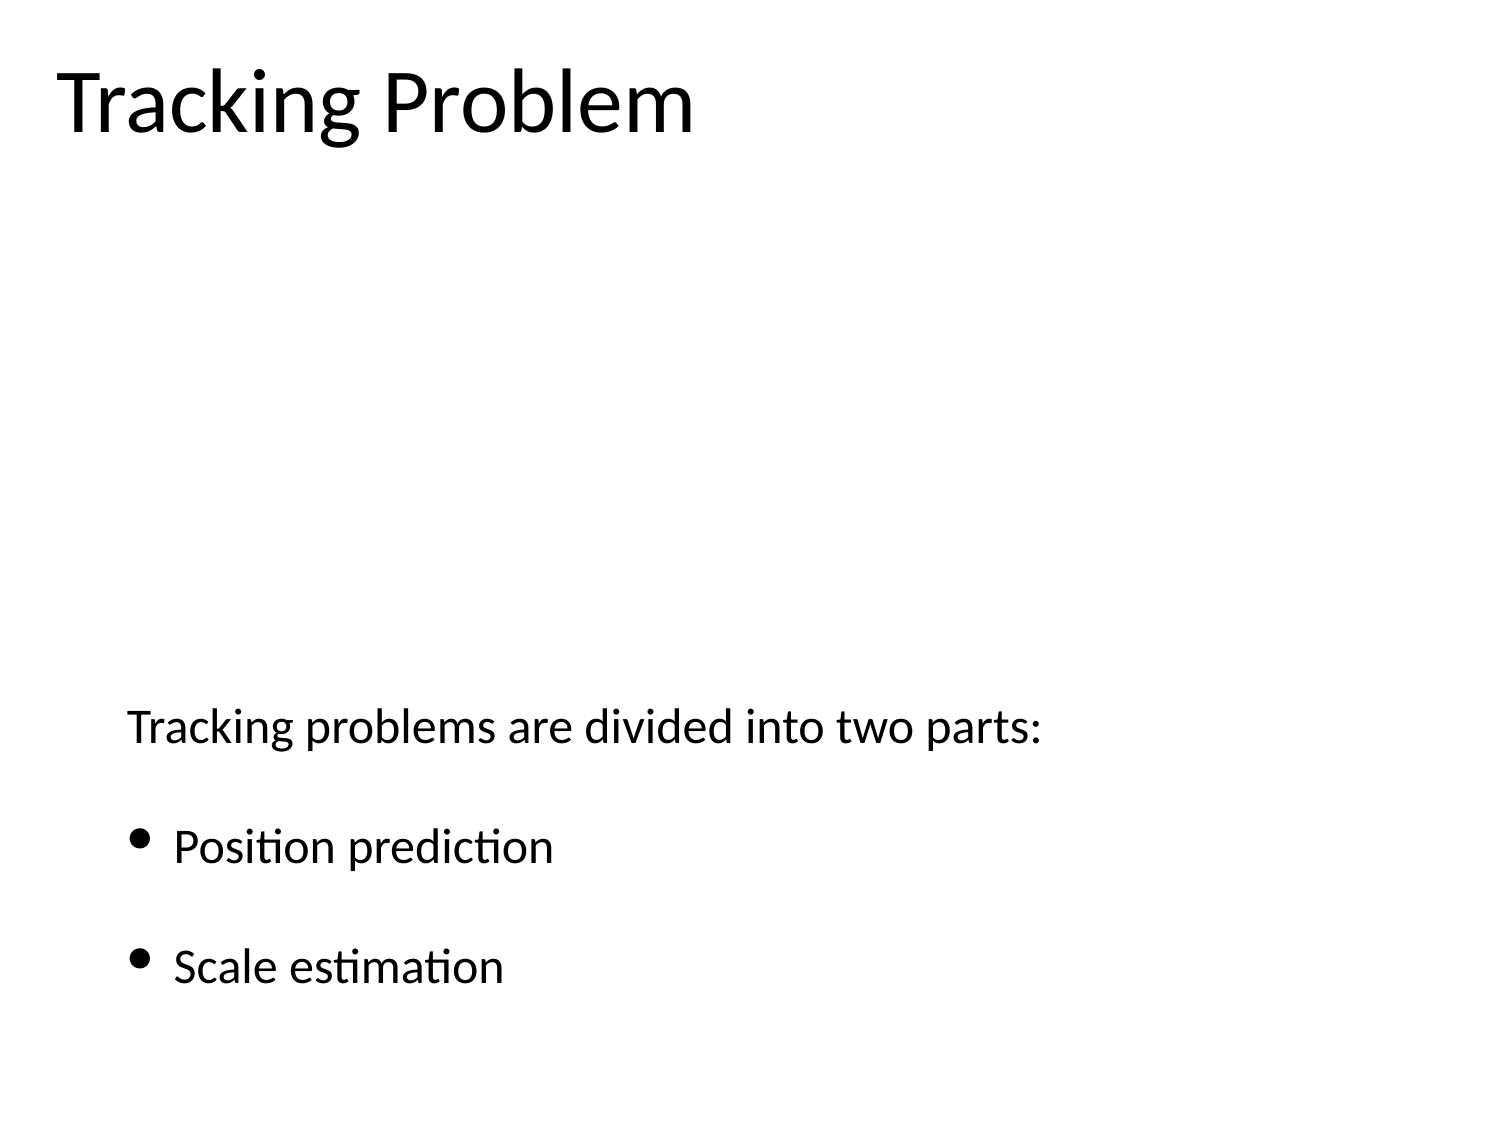

# Tracking Problem
Tracking problems are divided into two parts:

Position prediction

Scale estimation